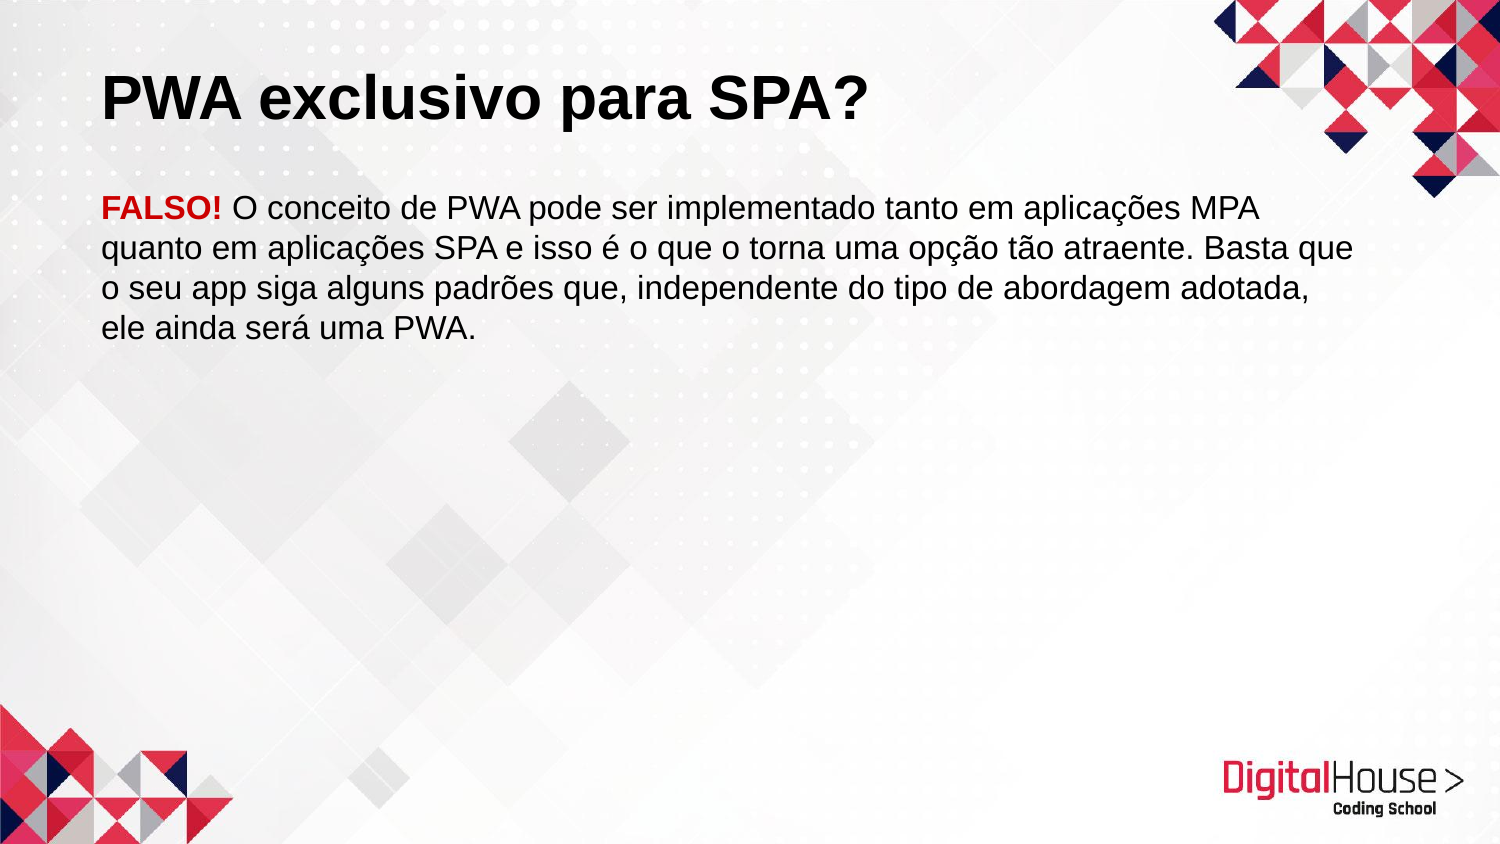

# PWA exclusivo para SPA?
FALSO! O conceito de PWA pode ser implementado tanto em aplicações MPA quanto em aplicações SPA e isso é o que o torna uma opção tão atraente. Basta que o seu app siga alguns padrões que, independente do tipo de abordagem adotada, ele ainda será uma PWA.